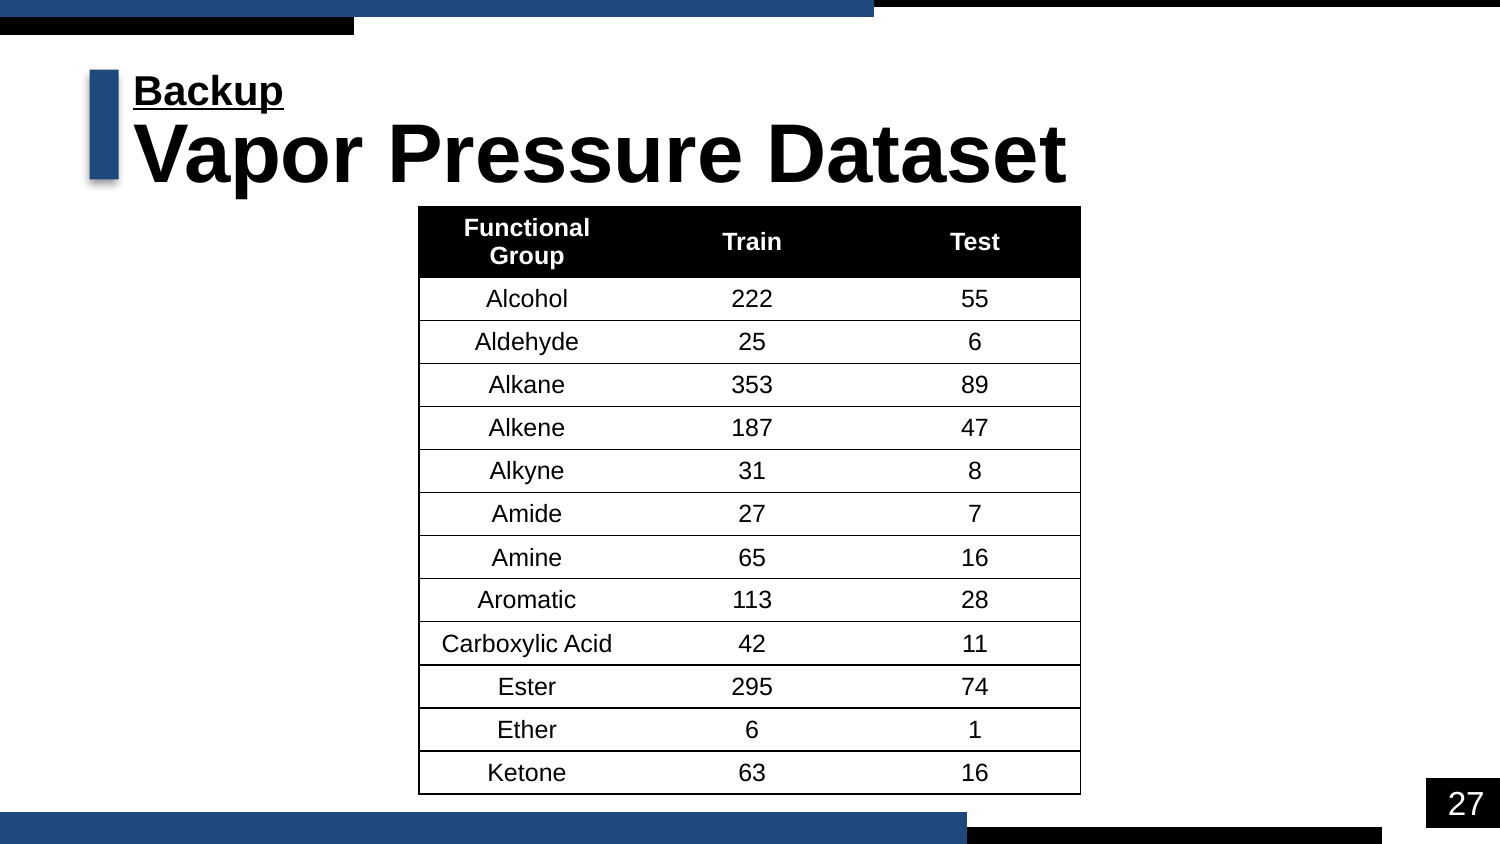

Backup

Vapor Pressure Dataset
| Functional Group | Train | Test |
| --- | --- | --- |
| Alcohol | 222 | 55 |
| Aldehyde | 25 | 6 |
| Alkane | 353 | 89 |
| Alkene | 187 | 47 |
| Alkyne | 31 | 8 |
| Amide | 27 | 7 |
| Amine | 65 | 16 |
| Aromatic | 113 | 28 |
| Carboxylic Acid | 42 | 11 |
| Ester | 295 | 74 |
| Ether | 6 | 1 |
| Ketone | 63 | 16 |
27